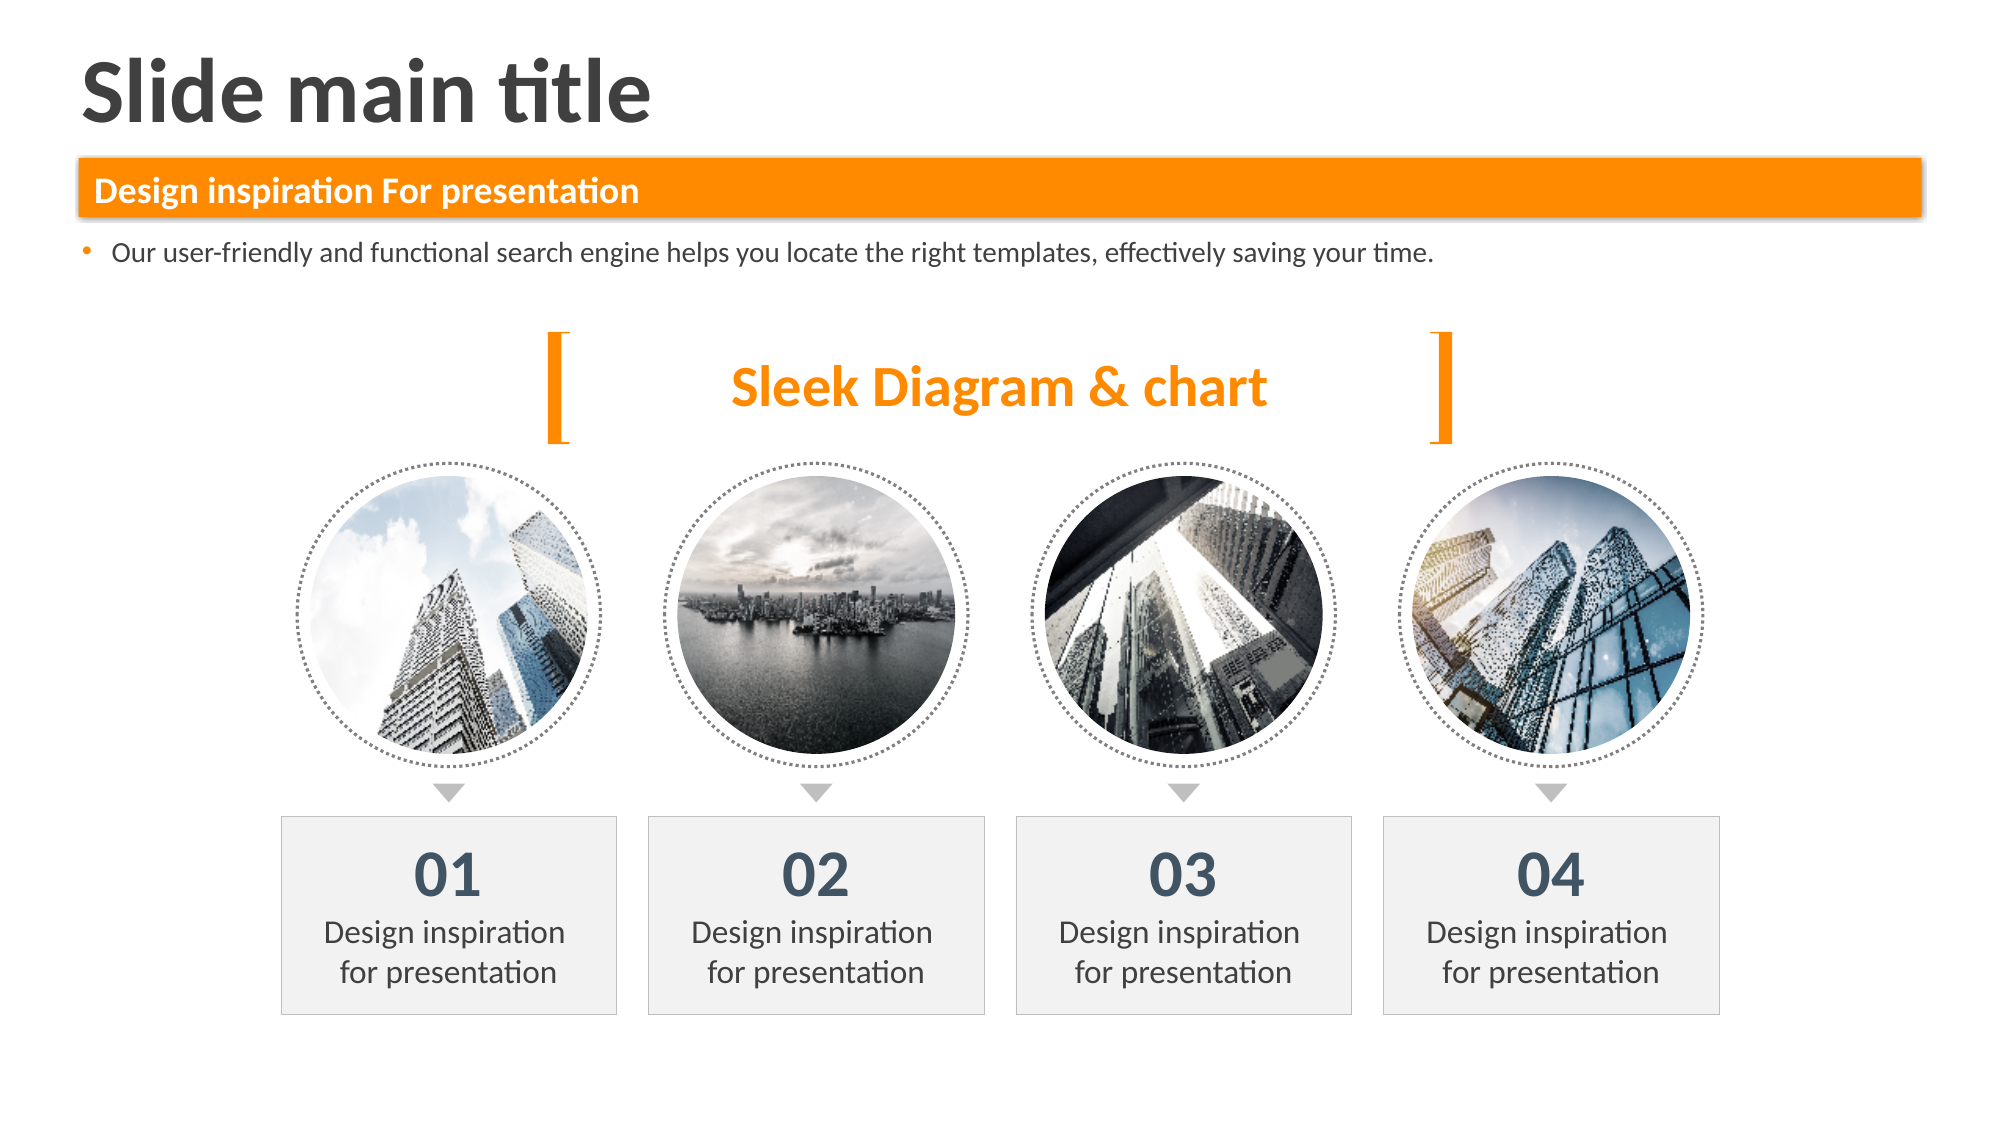

Slide main title

Design inspiration For presentation
Our user-friendly and functional search engine helps you locate the right templates, effectively saving your time.

Sleek Diagram & chart

01
Design inspiration
for presentation
02
Design inspiration
for presentation
03
Design inspiration
for presentation
04
Design inspiration
for presentation